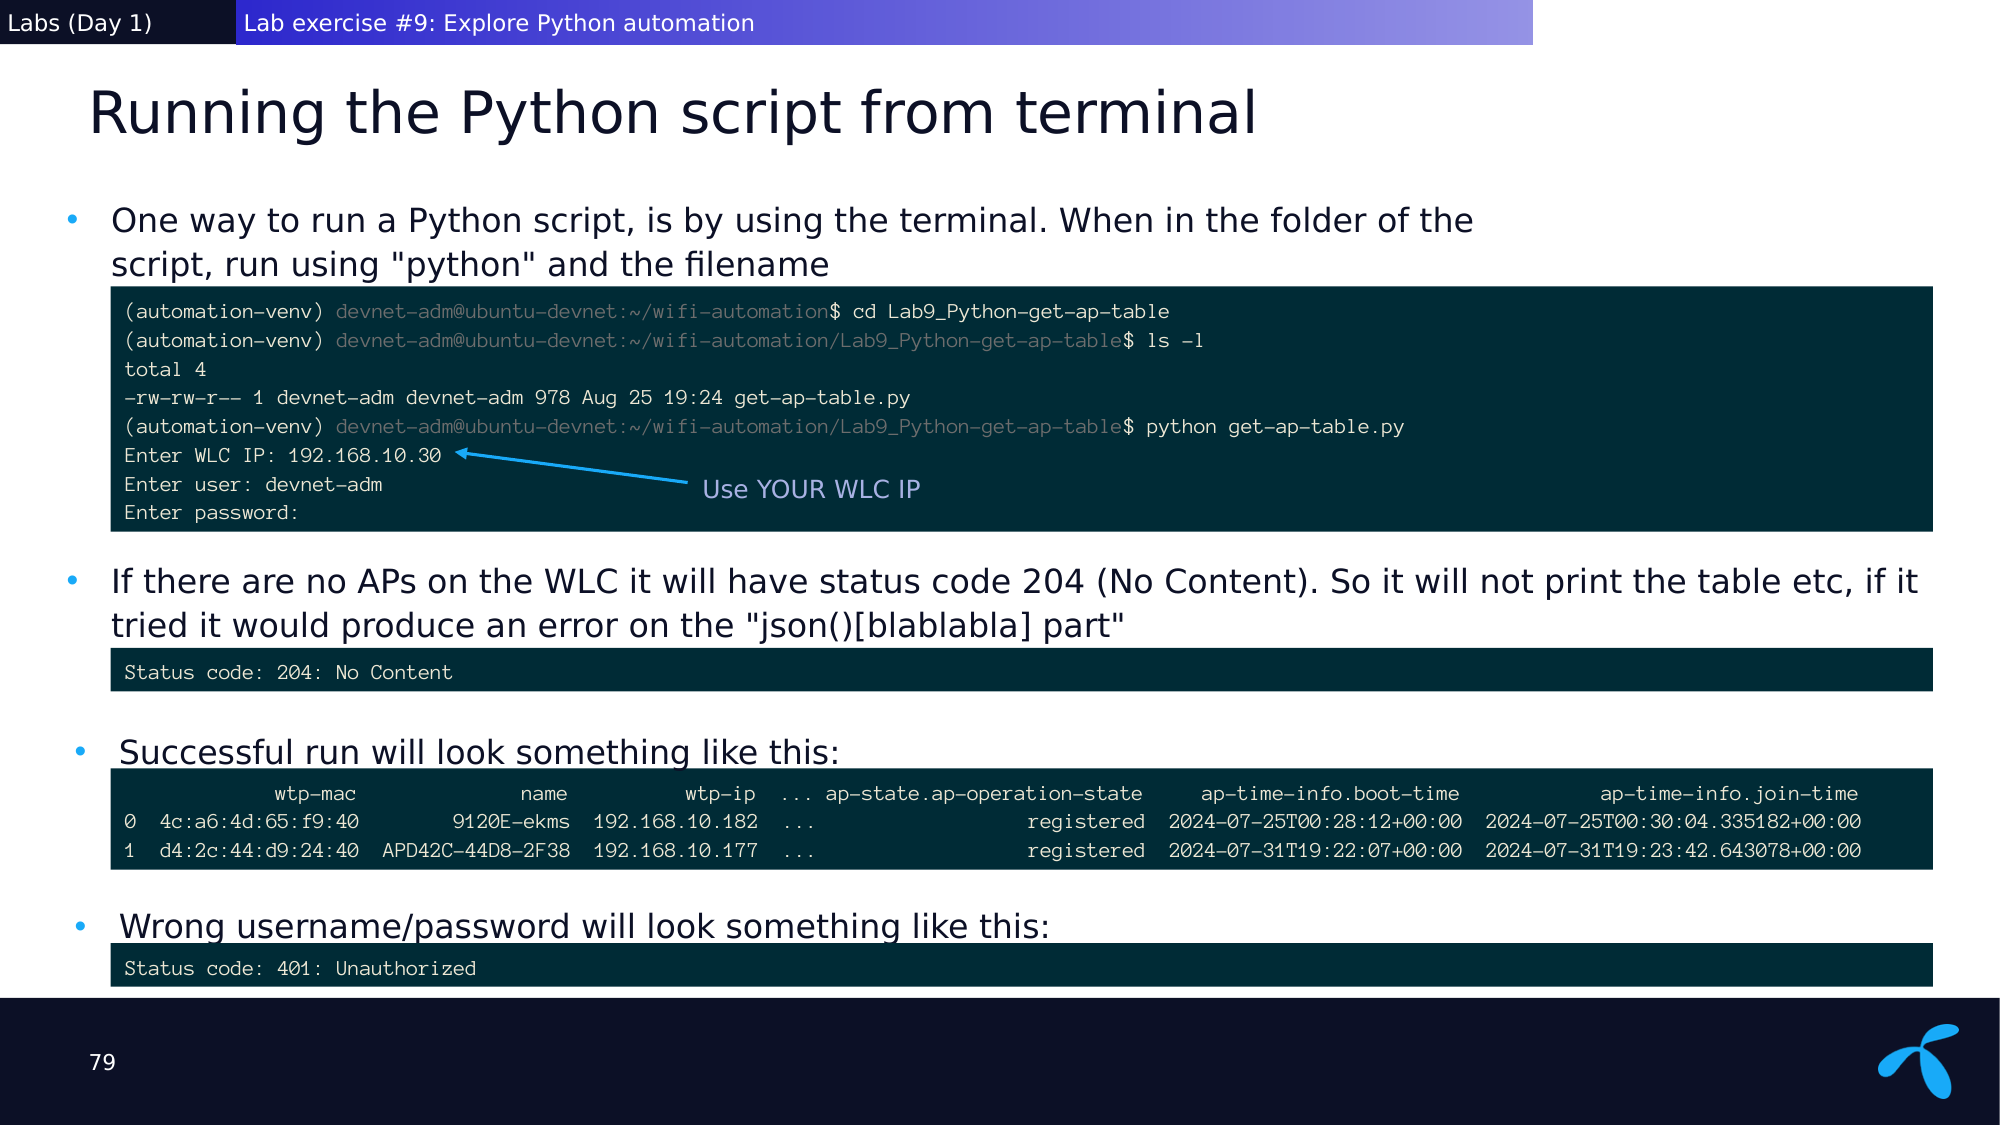

Labs (Day 1)
 Lab exercise #9: Explore Python automation
# Running the Python script from terminal
One way to run a Python script, is by using the terminal. When in the folder of the script, run using "python" and the filename
(automation-venv) devnet-adm@ubuntu-devnet:~/wifi-automation$ cd Lab9_Python-get-ap-table
(automation-venv) devnet-adm@ubuntu-devnet:~/wifi-automation/Lab9_Python-get-ap-table$ ls -l
total 4
-rw-rw-r-- 1 devnet-adm devnet-adm 978 Aug 25 19:24 get-ap-table.py
(automation-venv) devnet-adm@ubuntu-devnet:~/wifi-automation/Lab9_Python-get-ap-table$ python get-ap-table.py
Enter WLC IP: 192.168.10.30
Enter user: devnet-adm
Enter password:
Use YOUR WLC IP
If there are no APs on the WLC it will have status code 204 (No Content). So it will not print the table etc, if it tried it would produce an error on the "json()[blablabla] part"
Status code: 204: No Content
Successful run will look something like this:
 	wtp-mac              name          wtp-ip  ... ap-state.ap-operation-state     ap-time-info.boot-time            ap-time-info.join-time
0  4c:a6:4d:65:f9:40        9120E-ekms  192.168.10.182  ...                  registered  2024-07-25T00:28:12+00:00  2024-07-25T00:30:04.335182+00:00
1  d4:2c:44:d9:24:40  APD42C-44D8-2F38  192.168.10.177  ...                  registered  2024-07-31T19:22:07+00:00  2024-07-31T19:23:42.643078+00:00
Wrong username/password will look something like this:
Status code: 401: Unauthorized
79